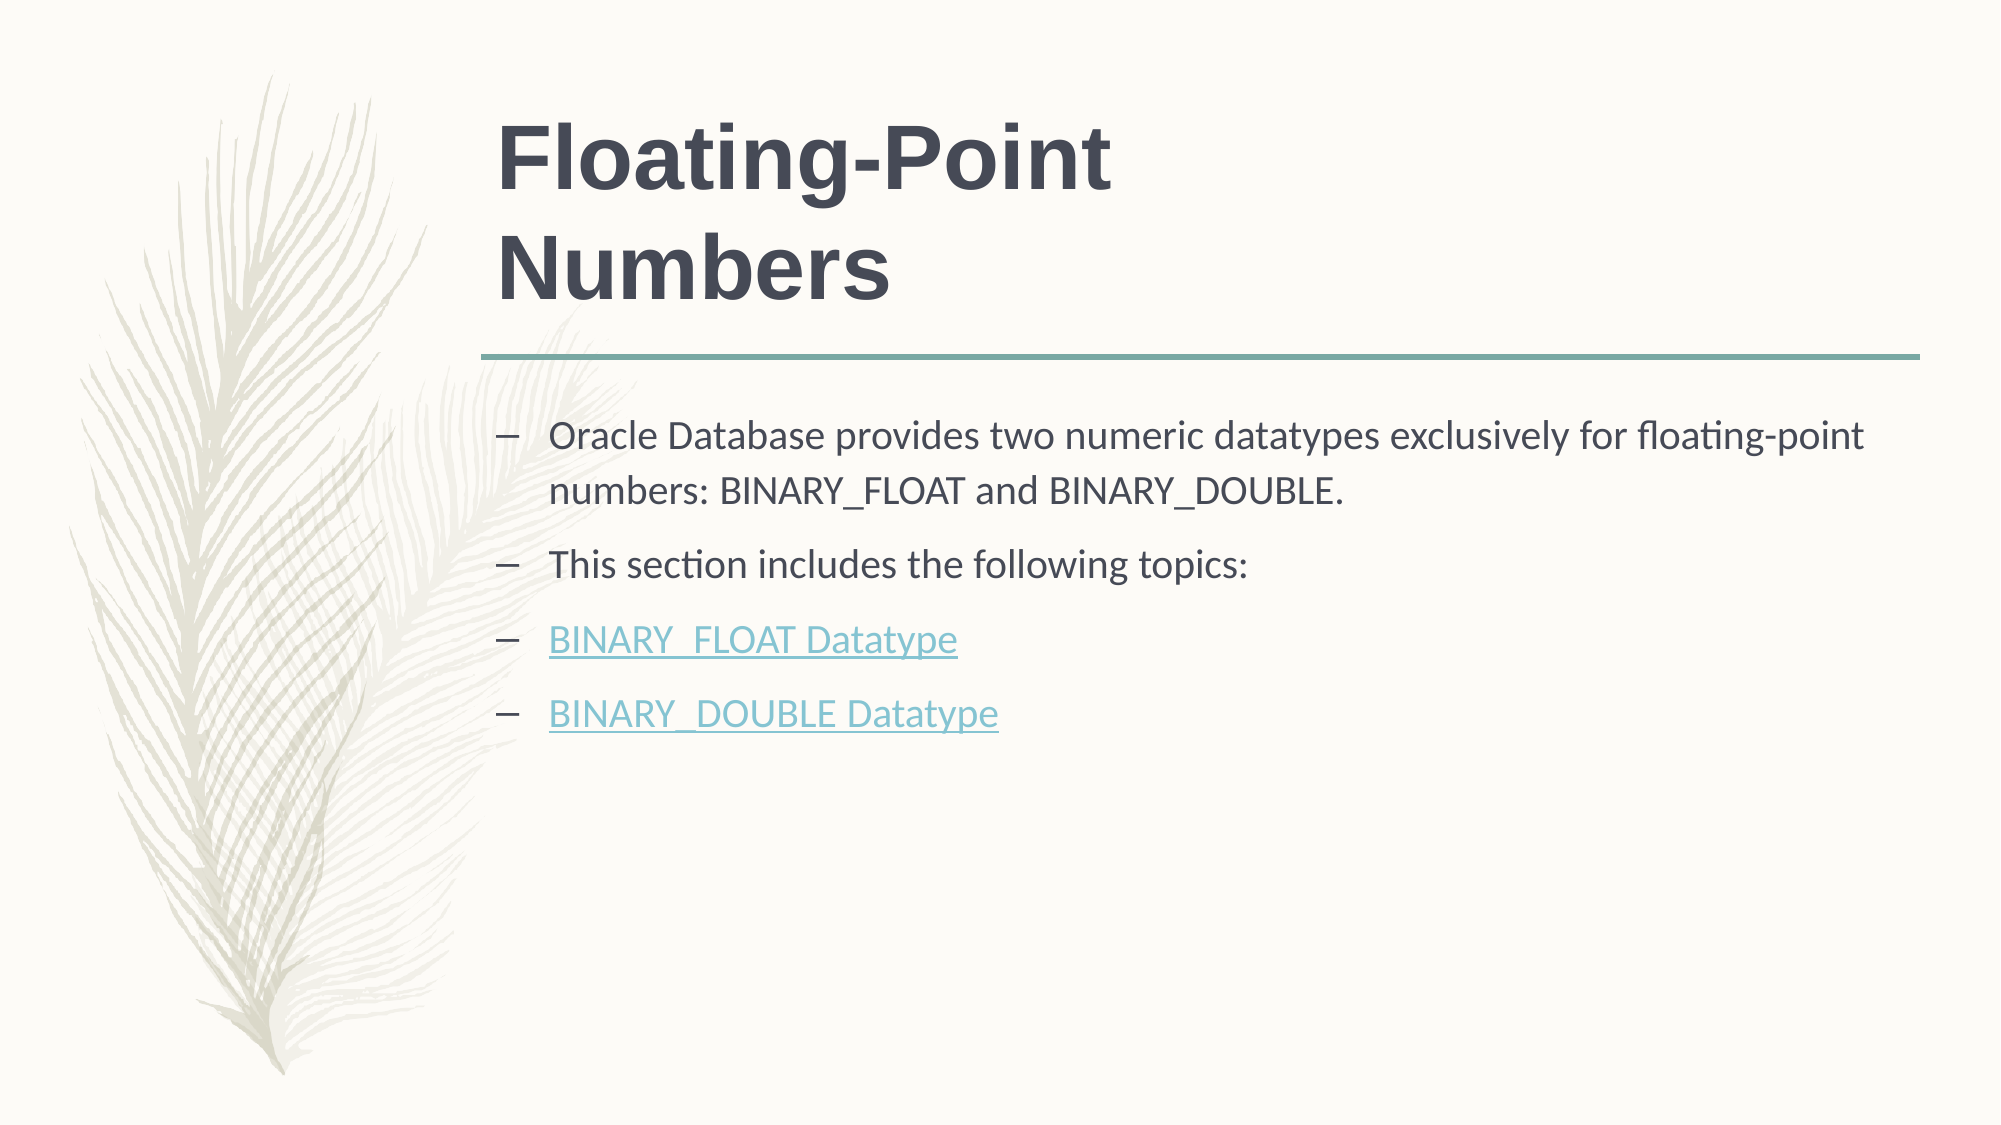

# Floating-Point Numbers
Oracle Database provides two numeric datatypes exclusively for floating-point numbers: BINARY_FLOAT and BINARY_DOUBLE.
This section includes the following topics:
BINARY_FLOAT Datatype
BINARY_DOUBLE Datatype